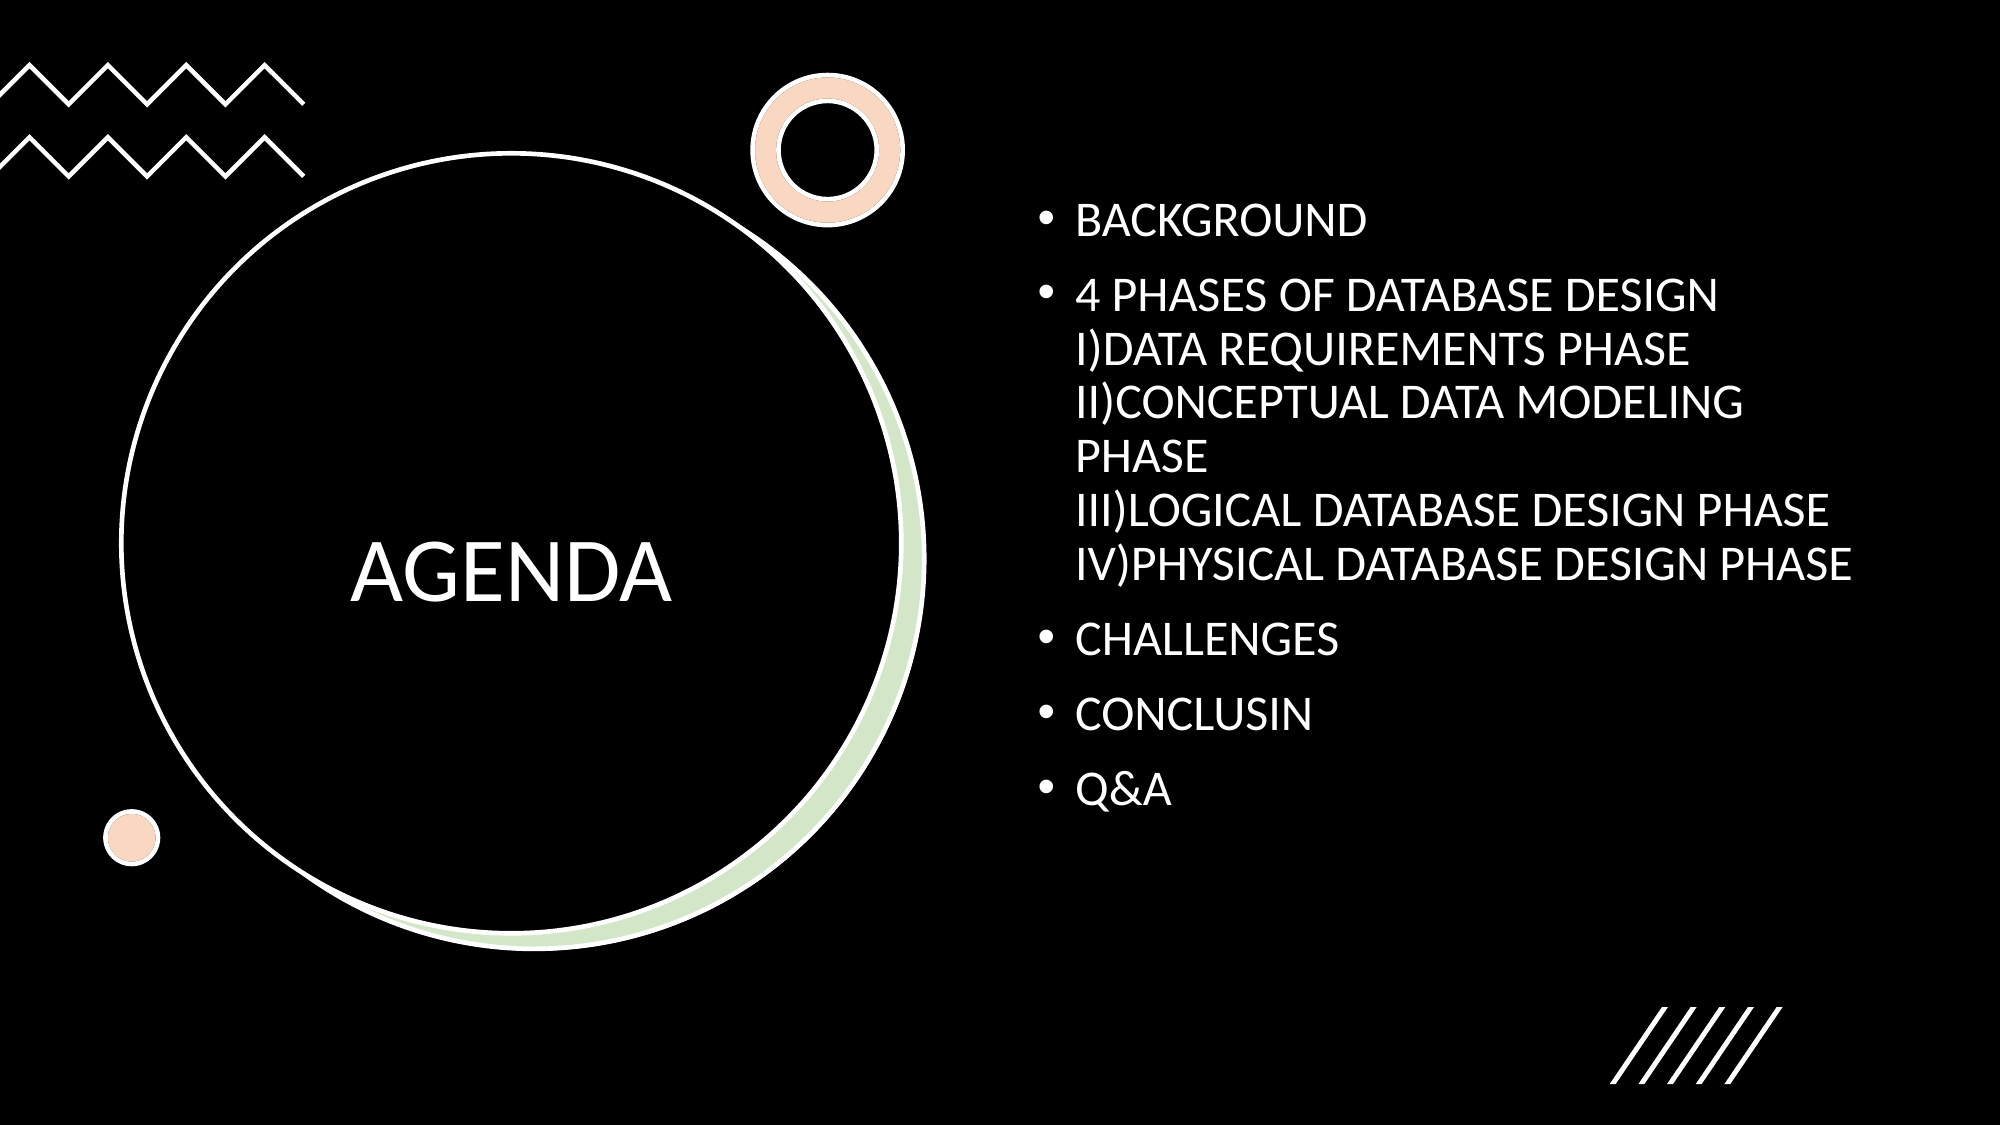

BACKGROUND
4 PHASES OF DATABASE DESIGN
I)DATA REQUIREMENTS PHASE
II)CONCEPTUAL DATA MODELING PHASE
III)LOGICAL DATABASE DESIGN PHASE
IV)PHYSICAL DATABASE DESIGN PHASE
CHALLENGES
CONCLUSIN
Q&A
# AGENDA